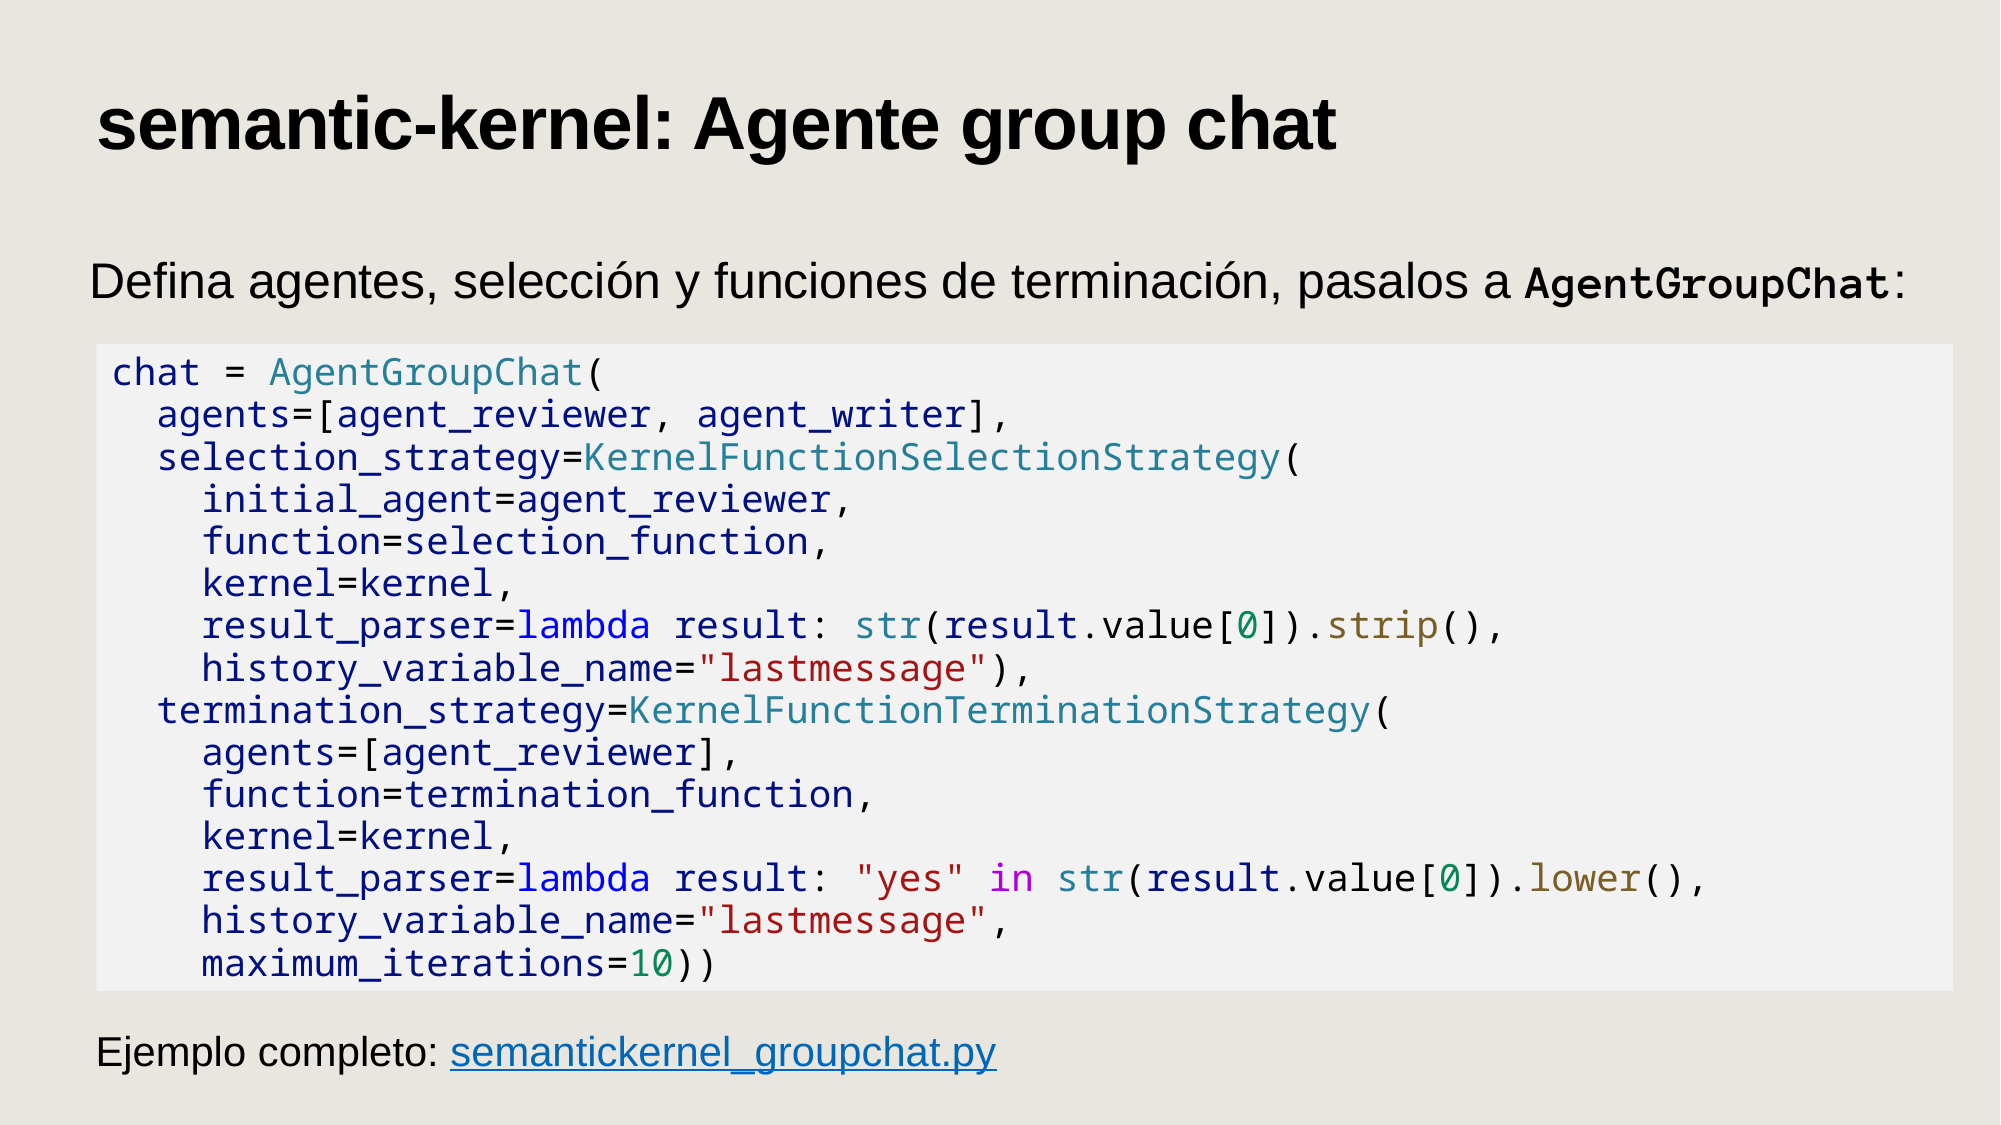

# semantic-kernel: Agente group chat
Defina agentes, selección y funciones de terminación, pasalos a AgentGroupChat:
chat = AgentGroupChat(
  agents=[agent_reviewer, agent_writer],
  selection_strategy=KernelFunctionSelectionStrategy(
    initial_agent=agent_reviewer,
    function=selection_function,
    kernel=kernel,
    result_parser=lambda result: str(result.value[0]).strip(),
    history_variable_name="lastmessage"),
  termination_strategy=KernelFunctionTerminationStrategy(
    agents=[agent_reviewer],
    function=termination_function,
    kernel=kernel,
    result_parser=lambda result: "yes" in str(result.value[0]).lower(),
    history_variable_name="lastmessage",
    maximum_iterations=10))
Ejemplo completo: semantickernel_groupchat.py